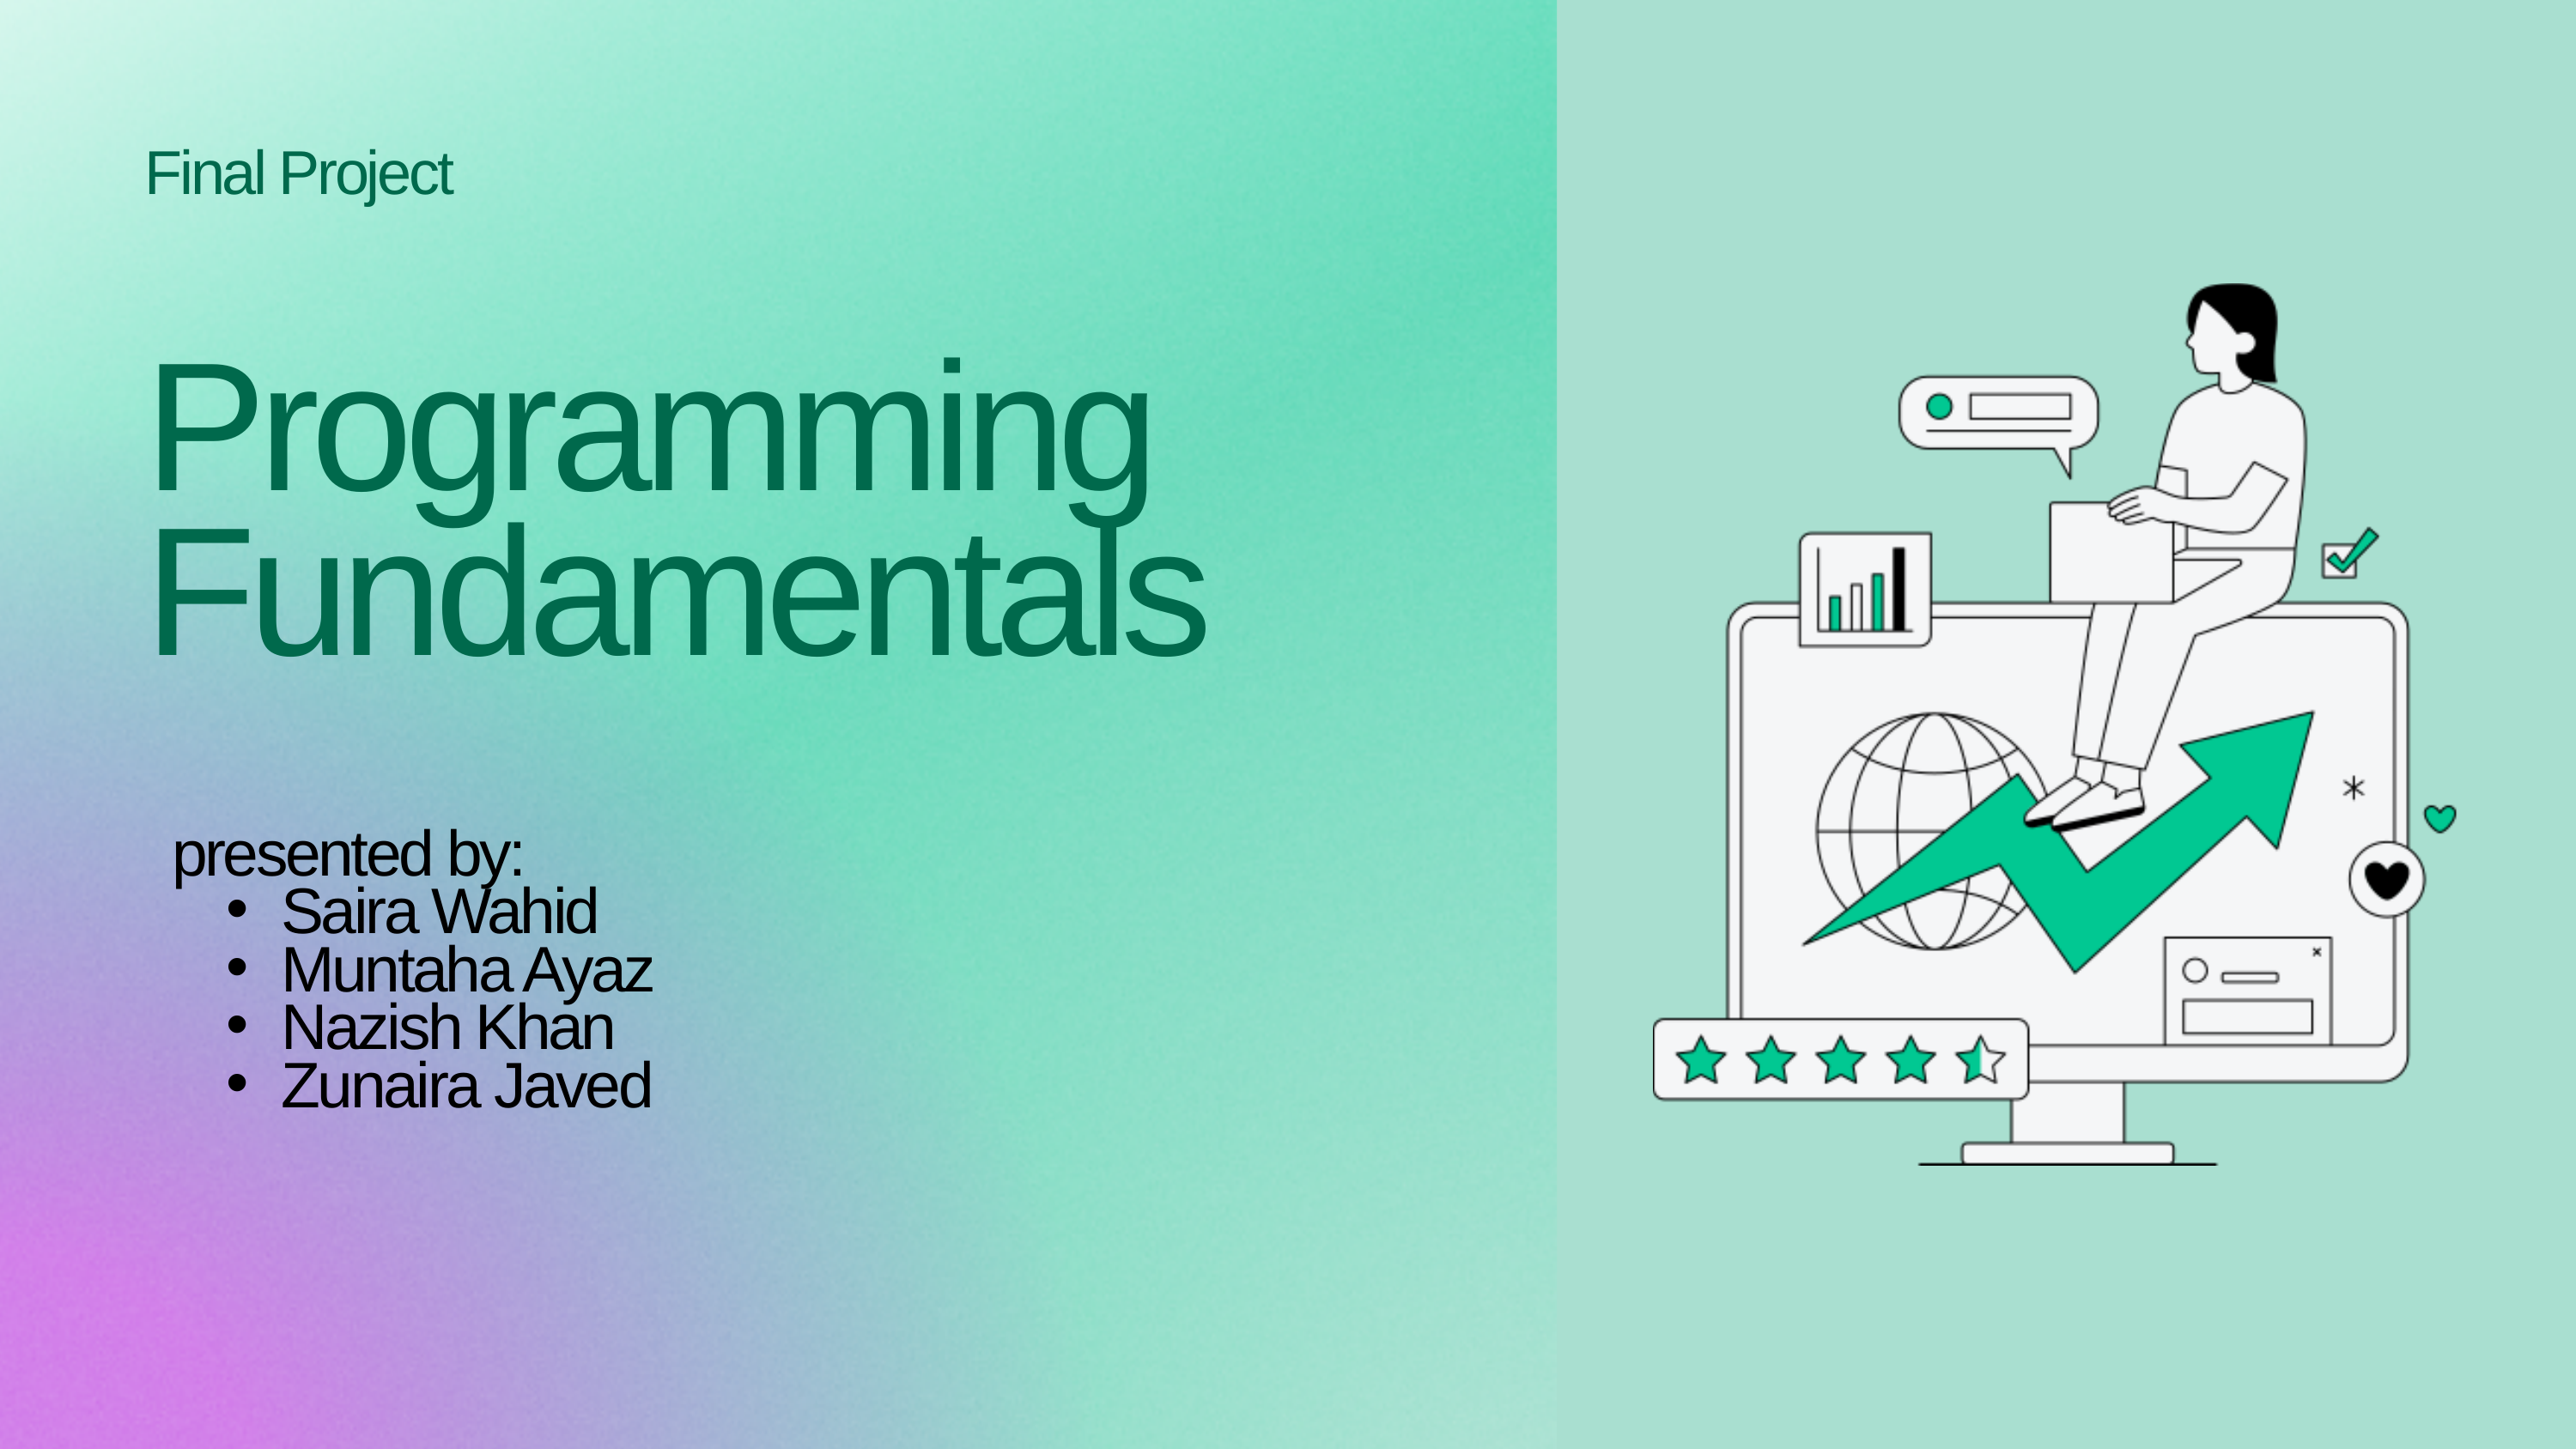

Final Project

Programming Fundamentals
presented by:
Saira Wahid
Muntaha Ayaz
Nazish Khan
Zunaira Javed